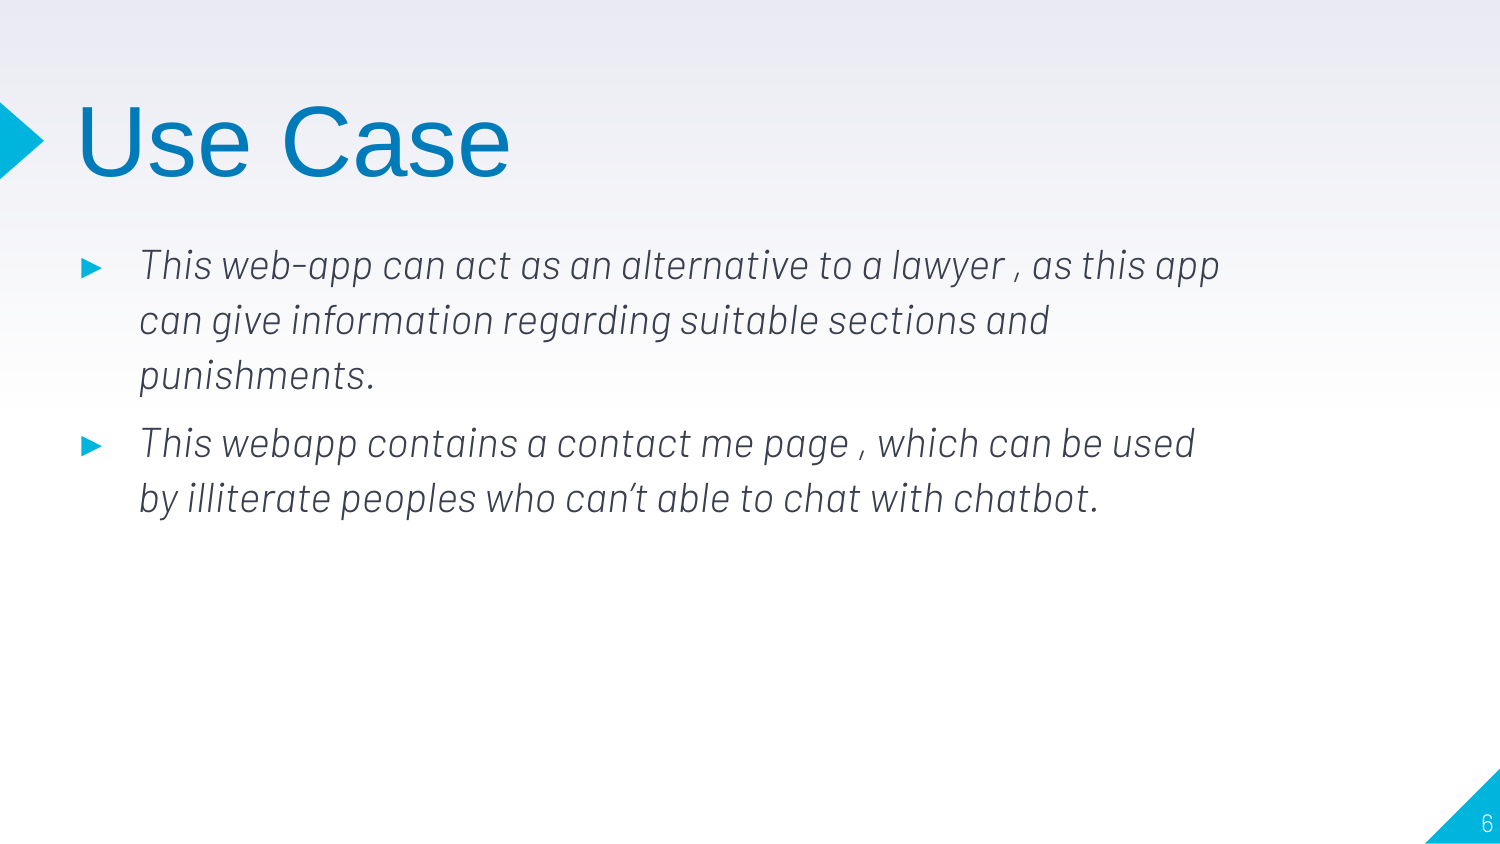

# Use Case
This web-app can act as an alternative to a lawyer , as this app can give information regarding suitable sections and punishments.
This webapp contains a contact me page , which can be used by illiterate peoples who can’t able to chat with chatbot.
6